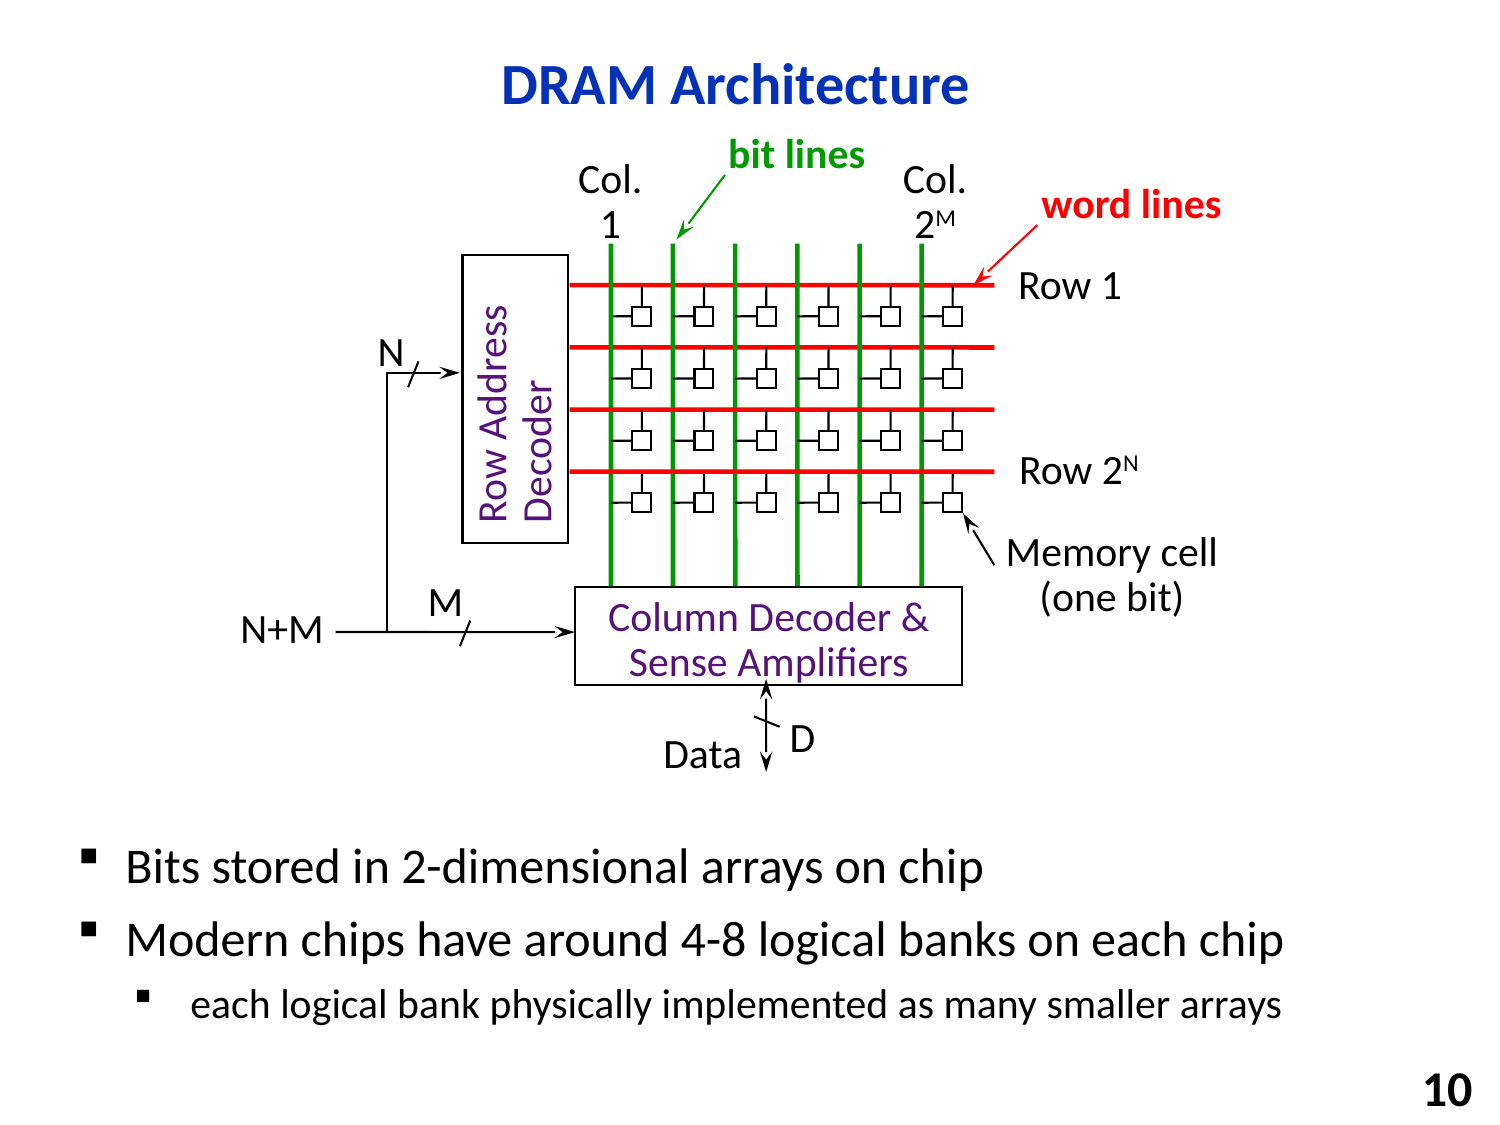

# DRAM Architecture
bit lines
Col.
1
Col.
2M

word lines

Row 1

N
Row Address Decoder

Row 2N

Memory cell
(one bit)
M
Column Decoder & Sense Amplifiers

N+M

D

Data
 Bits stored in 2-dimensional arrays on chip
 Modern chips have around 4-8 logical banks on each chip
 each logical bank physically implemented as many smaller arrays

10